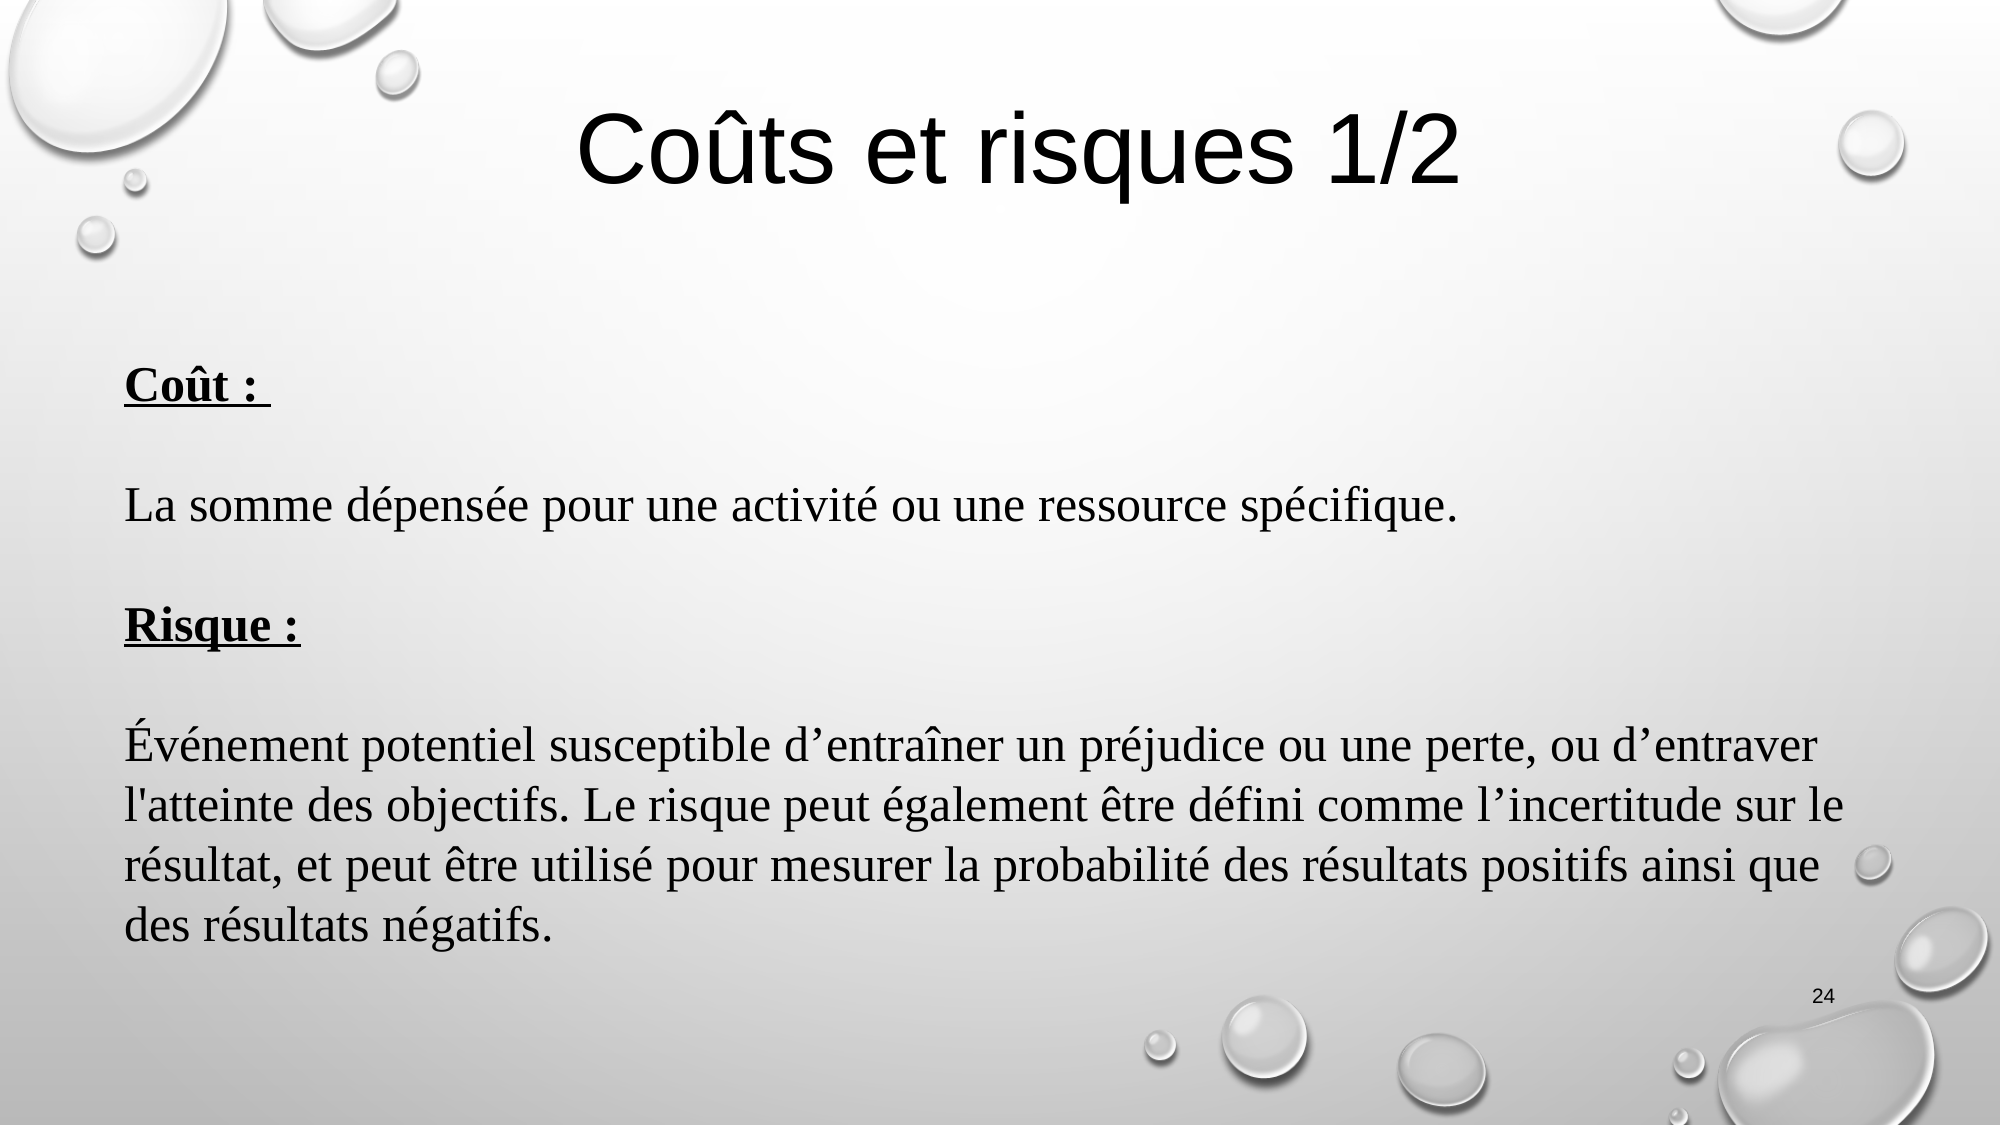

Coûts et risques 1/2
Coût :

La somme dépensée pour une activité ou une ressource spécifique.

Risque :

Événement potentiel susceptible d’entraîner un préjudice ou une perte, ou d’entraver l'atteinte des objectifs. Le risque peut également être défini comme l’incertitude sur le résultat, et peut être utilisé pour mesurer la probabilité des résultats positifs ainsi que des résultats négatifs.
24